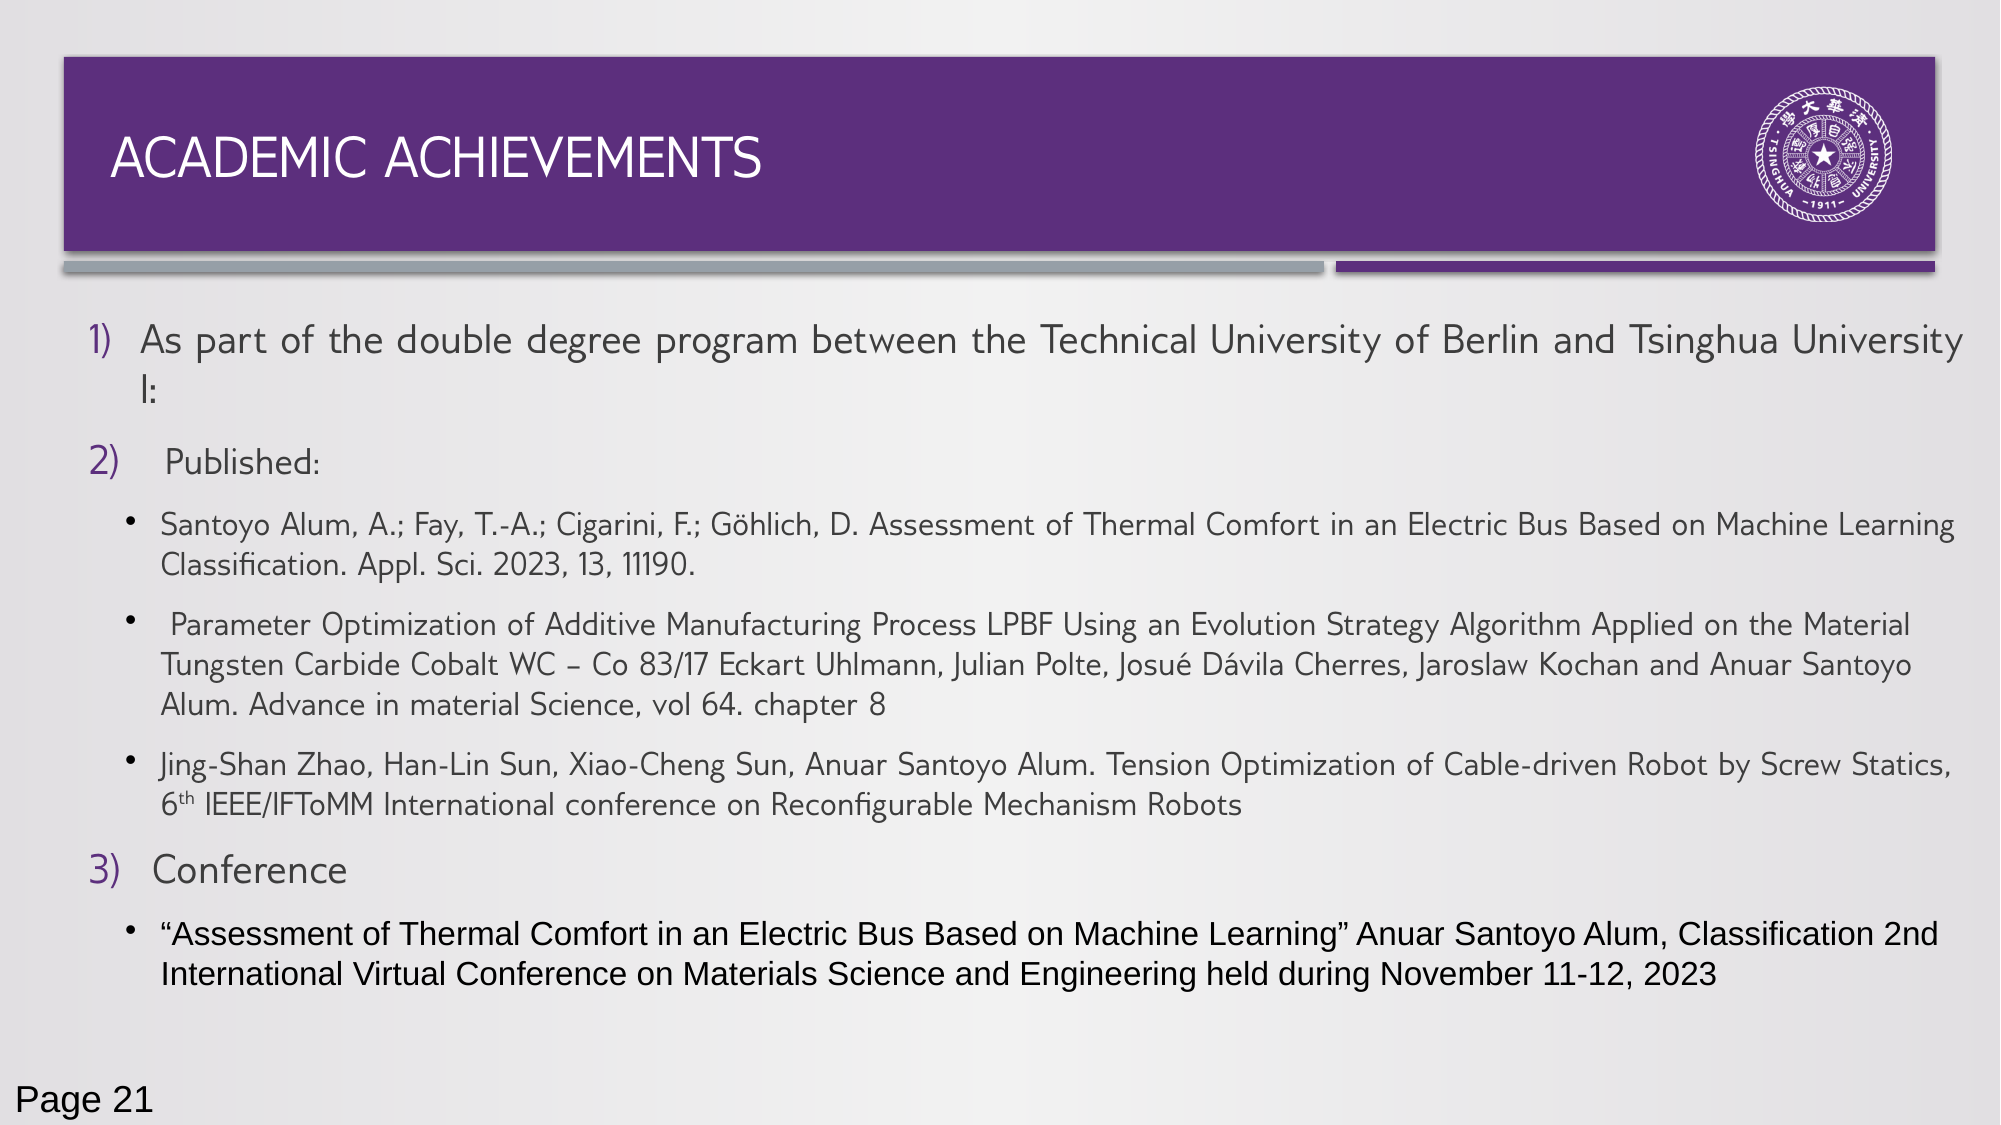

Academic achievements

As part of the double degree program between the Technical University of Berlin and Tsinghua University I:
  Published:
Santoyo Alum, A.; Fay, T.-A.; Cigarini, F.; Göhlich, D. Assessment of Thermal Comfort in an Electric Bus Based on Machine Learning Classification. Appl. Sci. 2023, 13, 11190.
 Parameter Optimization of Additive Manufacturing Process LPBF Using an Evolution Strategy Algorithm Applied on the Material Tungsten Carbide Cobalt WC – Co 83/17 Eckart Uhlmann, Julian Polte, Josué Dávila Cherres, Jaroslaw Kochan and Anuar Santoyo Alum. Advance in material Science, vol 64. chapter 8
Jing-Shan Zhao, Han-Lin Sun, Xiao-Cheng Sun, Anuar Santoyo Alum. Tension Optimization of Cable-driven Robot by Screw Statics, 6th IEEE/IFToMM International conference on Reconfigurable Mechanism Robots
 Conference
“Assessment of Thermal Comfort in an Electric Bus Based on Machine Learning” Anuar Santoyo Alum, Classification 2nd International Virtual Conference on Materials Science and Engineering held during November 11-12, 2023
Page 21